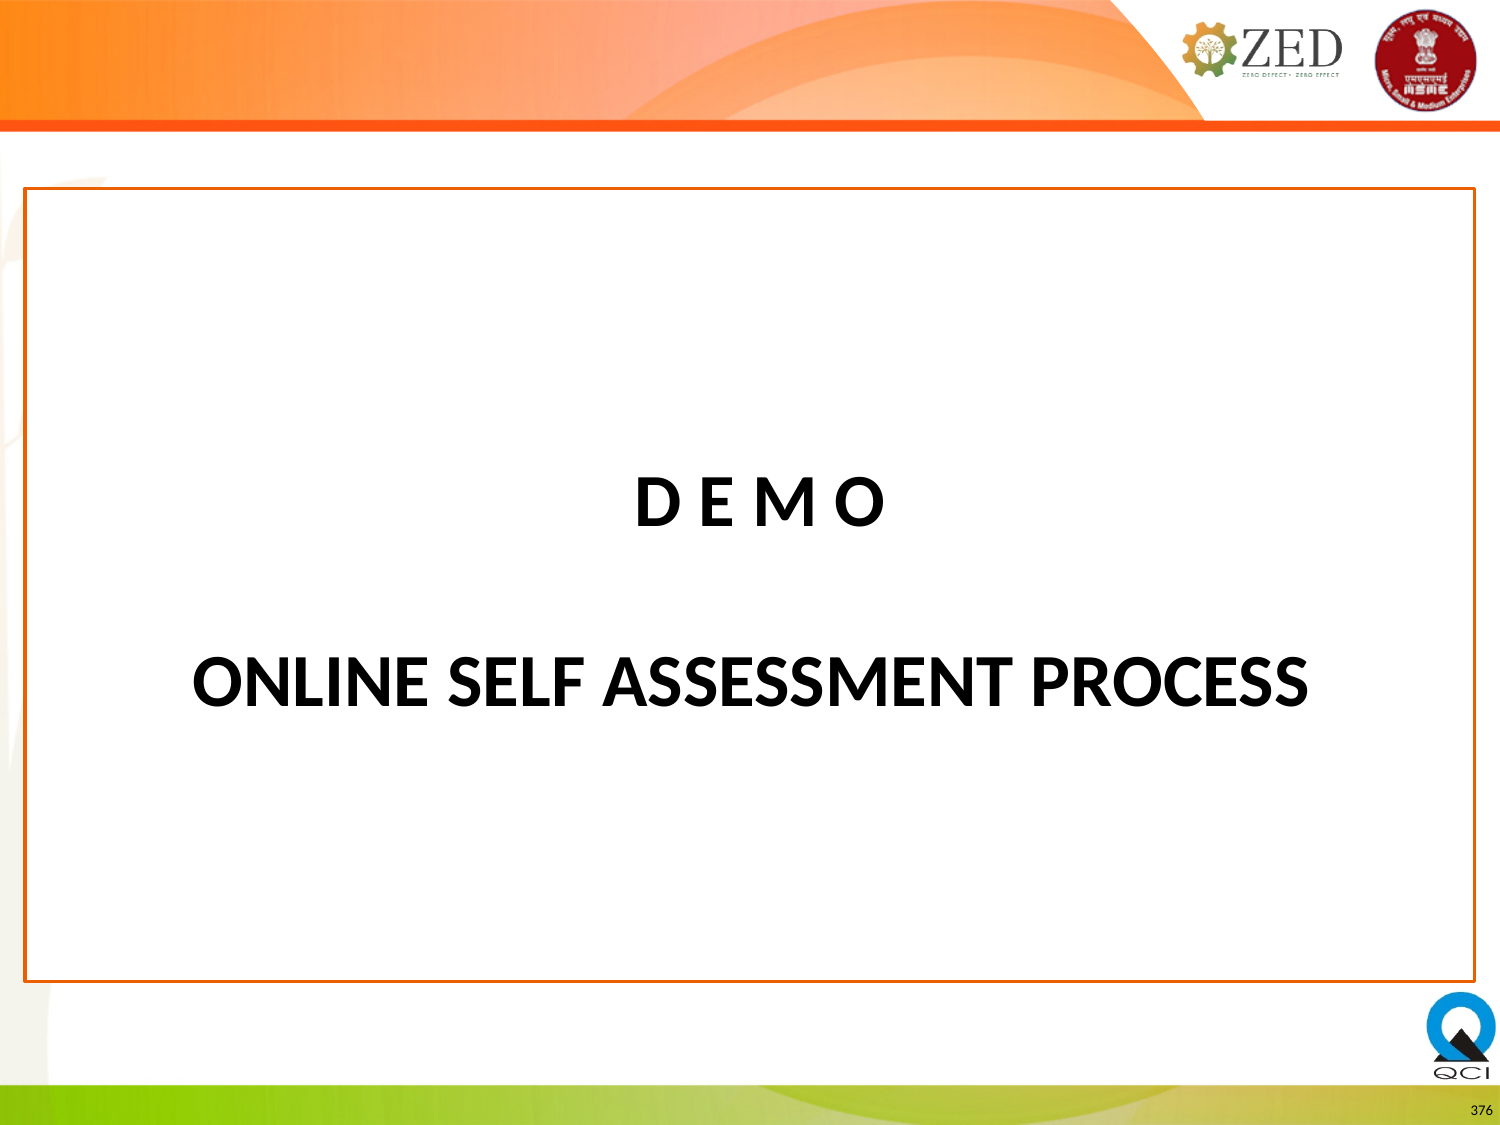

D E M O

ONLINE SELF ASSESSMENT PROCESS